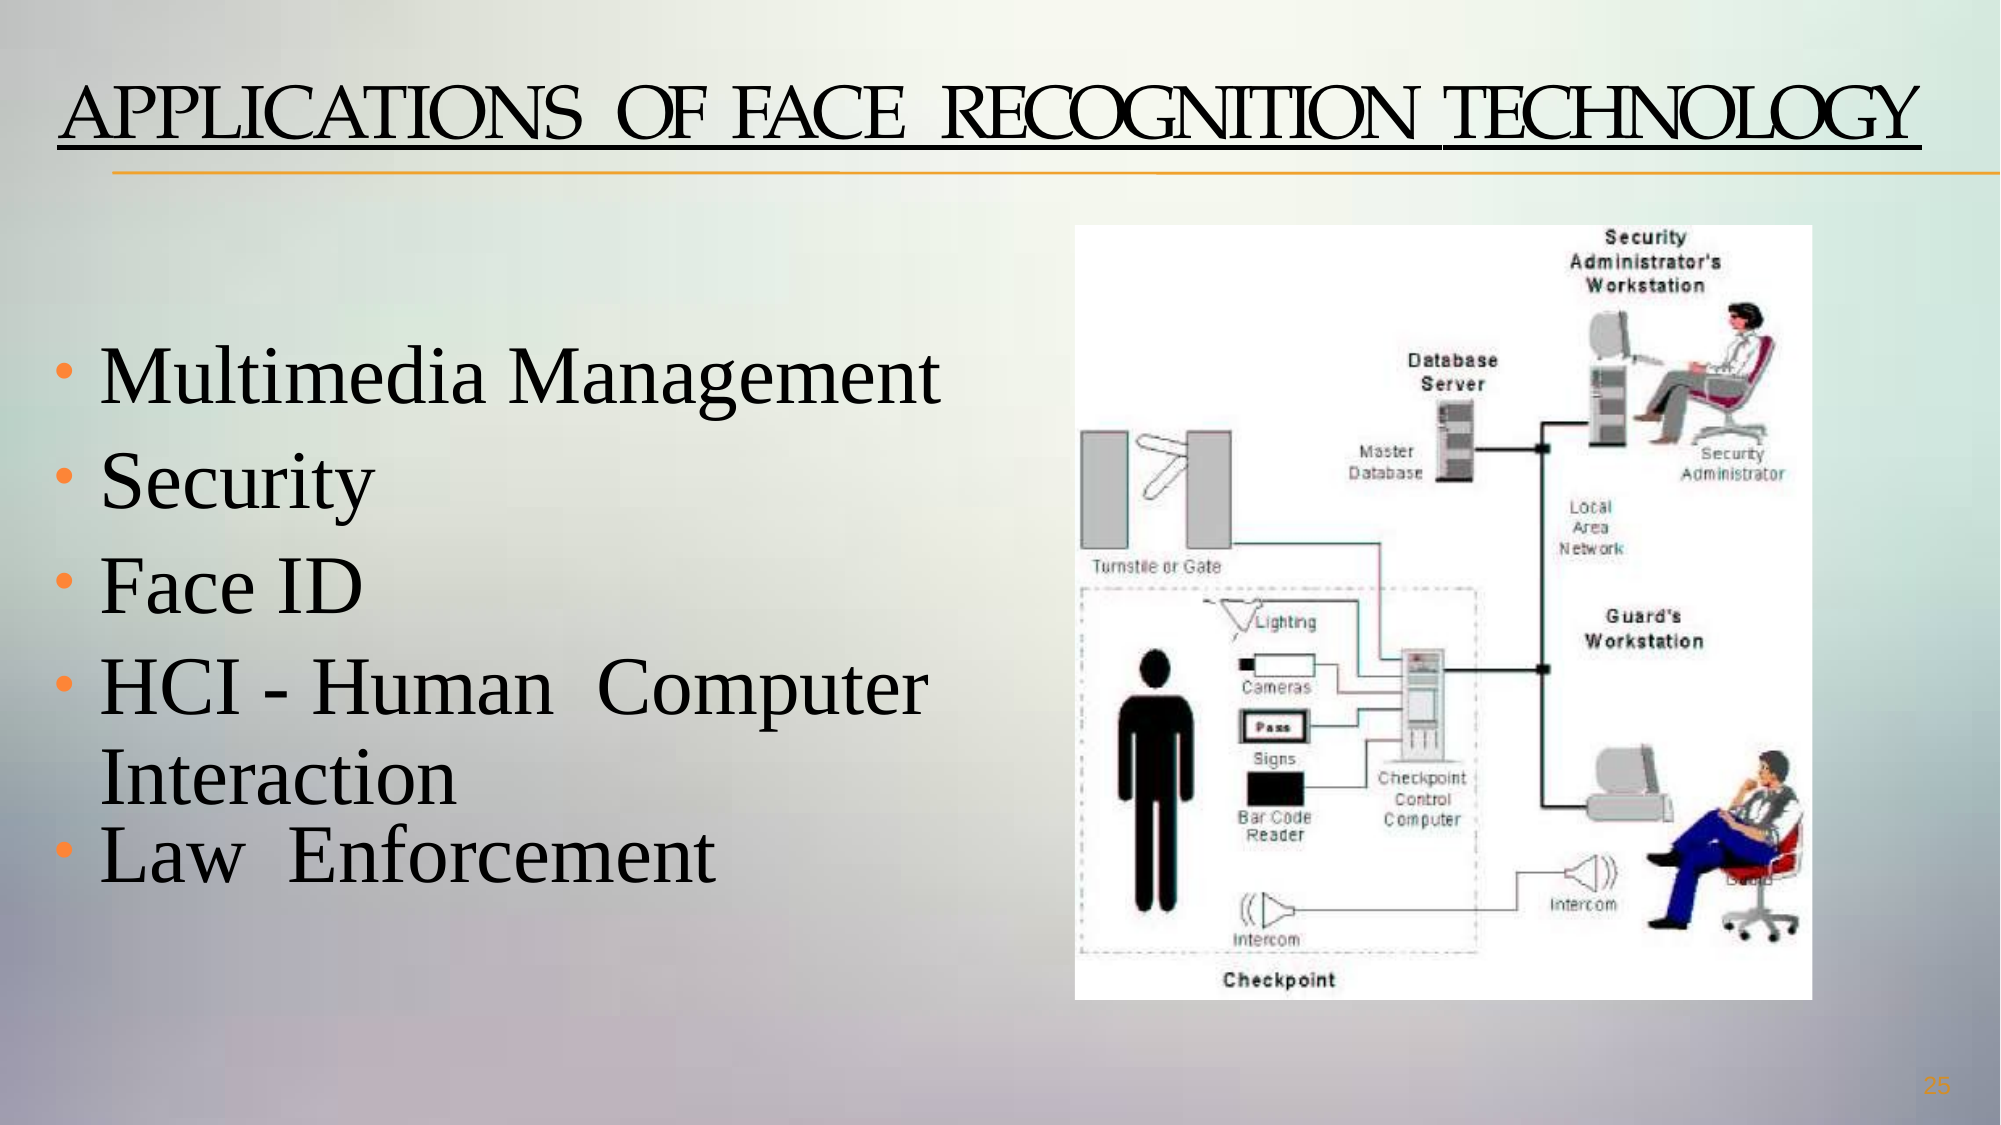

APPLICATIONS  OF  FACE  RECOGNITION TECHNOLOGY

Multimedia Management
Security
Face ID
HCI - Human  Computer  Interaction
Law  Enforcement
25